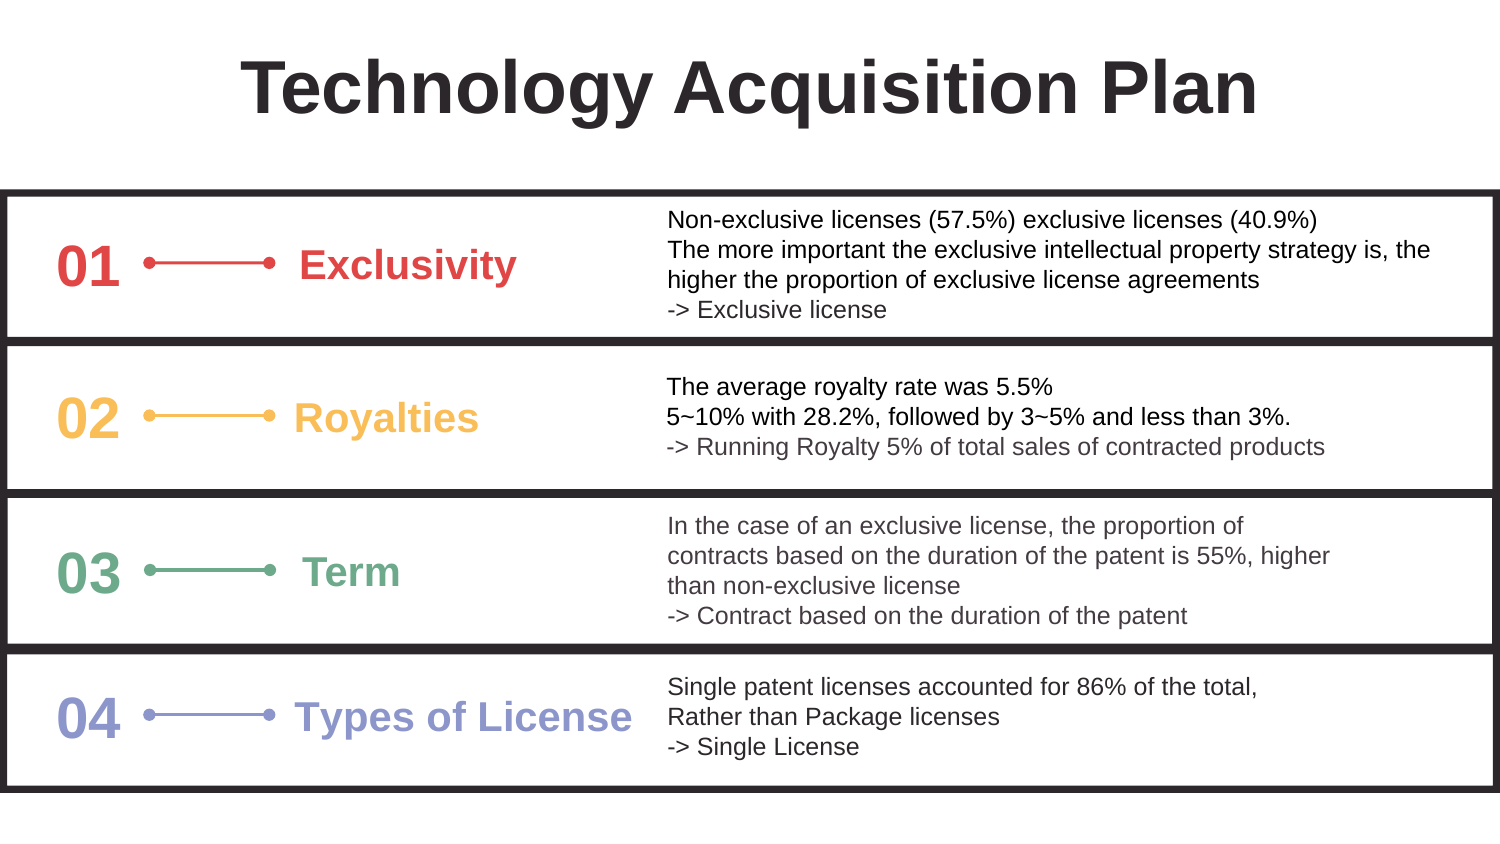

Technology Acquisition Plan

Non-exclusive licenses (57.5%) exclusive licenses (40.9%)
The more important the exclusive intellectual property strategy is, the higher the proportion of exclusive license agreements
-> Exclusive license
01
Exclusivity

02
Royalties
The average royalty rate was 5.5%
5~10% with 28.2%, followed by 3~5% and less than 3%.
-> Running Royalty 5% of total sales of contracted products

03
Term
In the case of an exclusive license, the proportion of contracts based on the duration of the patent is 55%, higher than non-exclusive license
-> Contract based on the duration of the patent

04
Types of License
Single patent licenses accounted for 86% of the total, Rather than Package licenses
-> Single License